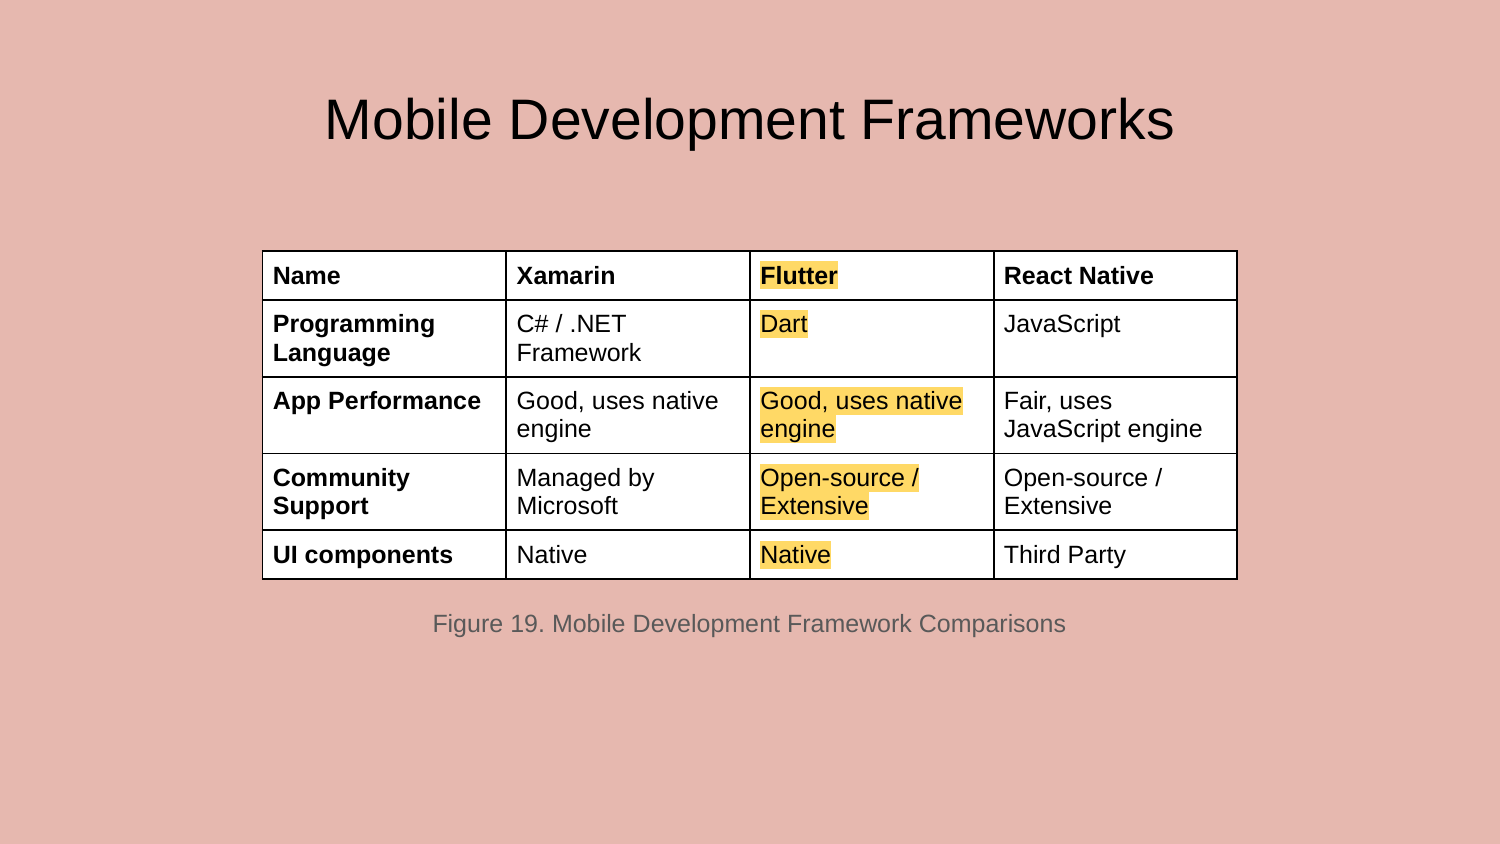

# Mobile Development Frameworks
| Name | Xamarin | Flutter | React Native |
| --- | --- | --- | --- |
| Programming Language | C# / .NET Framework | Dart | JavaScript |
| App Performance | Good, uses native engine | Good, uses native engine | Fair, uses JavaScript engine |
| Community Support | Managed by Microsoft | Open-source / Extensive | Open-source / Extensive |
| UI components | Native | Native | Third Party |
Figure 19. Mobile Development Framework Comparisons